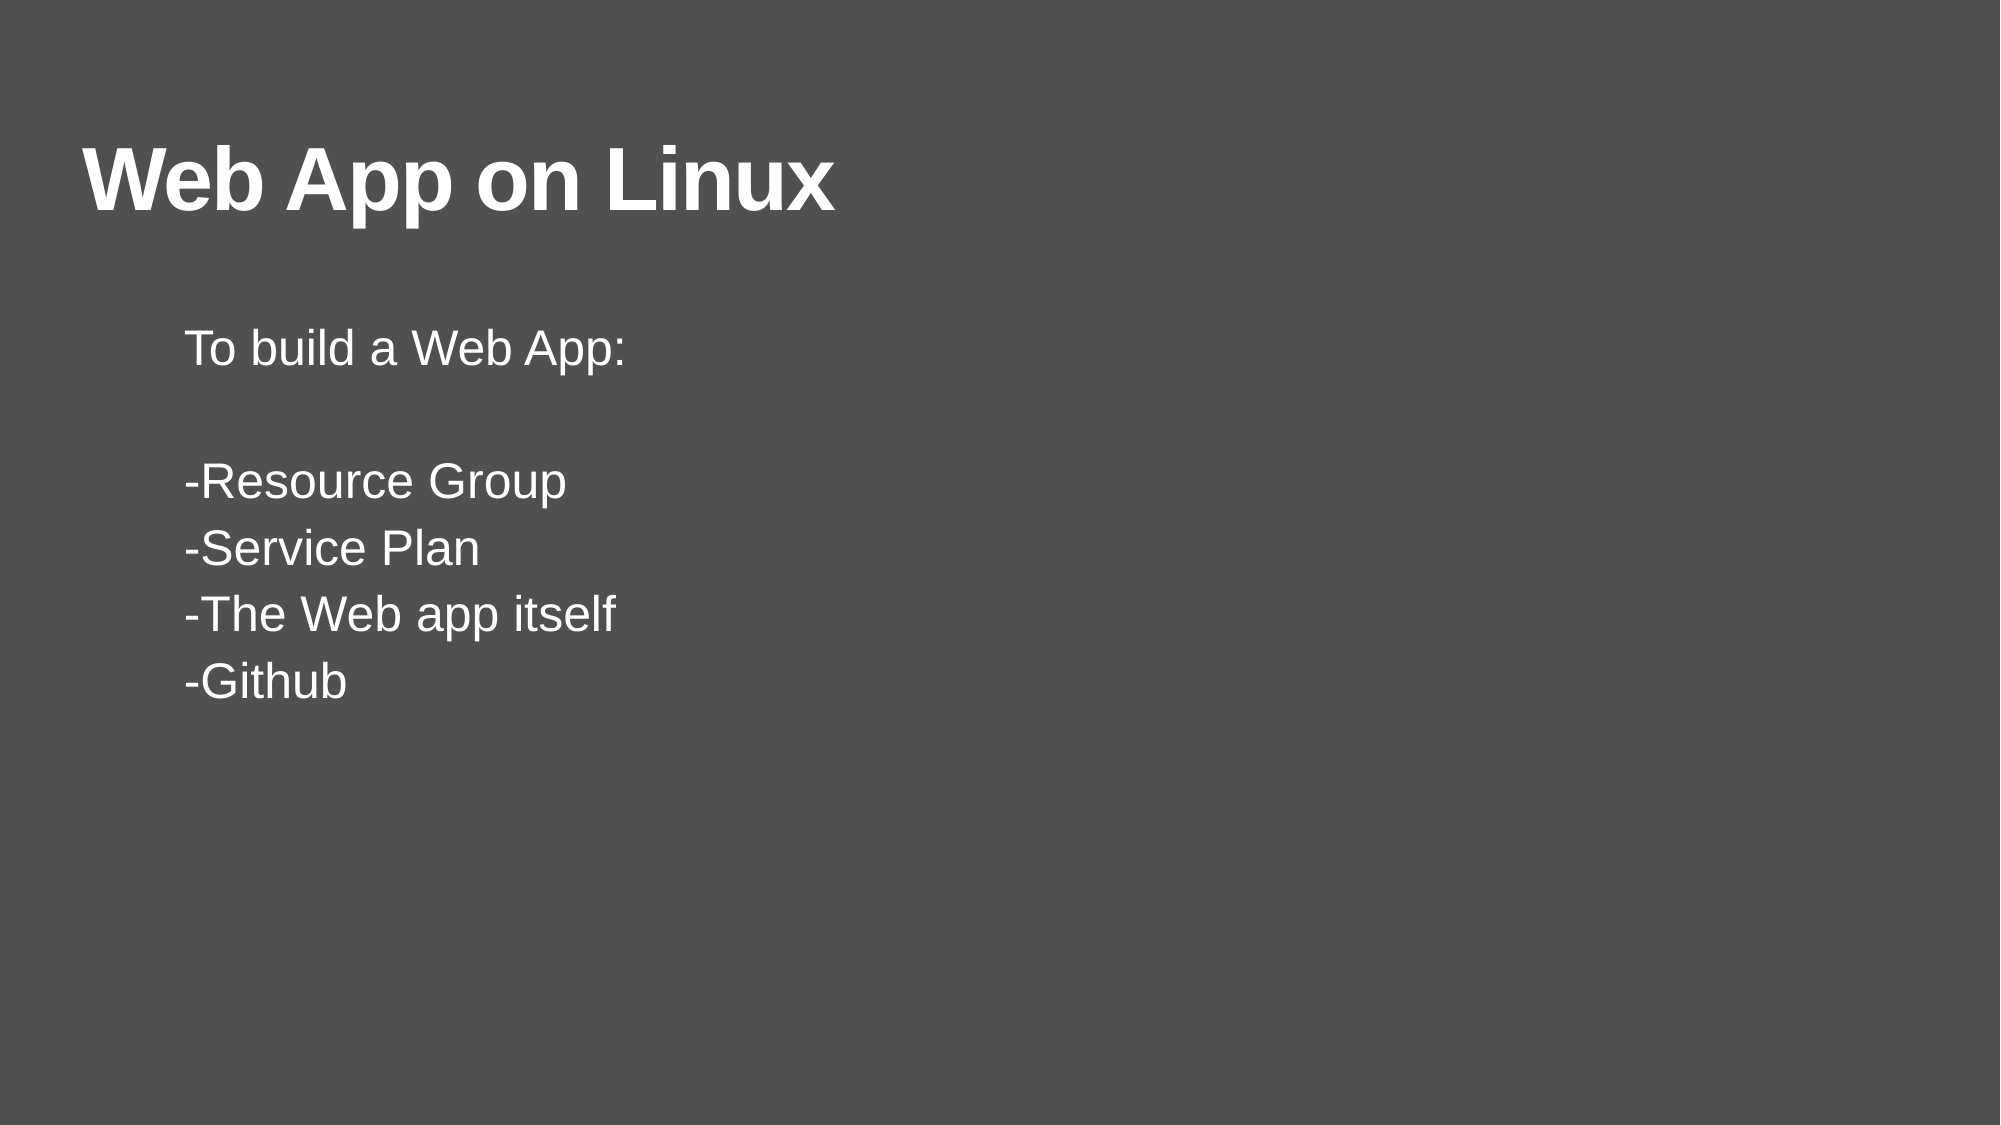

Web App on Linux
To build a Web App:

-Resource Group
-Service Plan
-The Web app itself
-Github